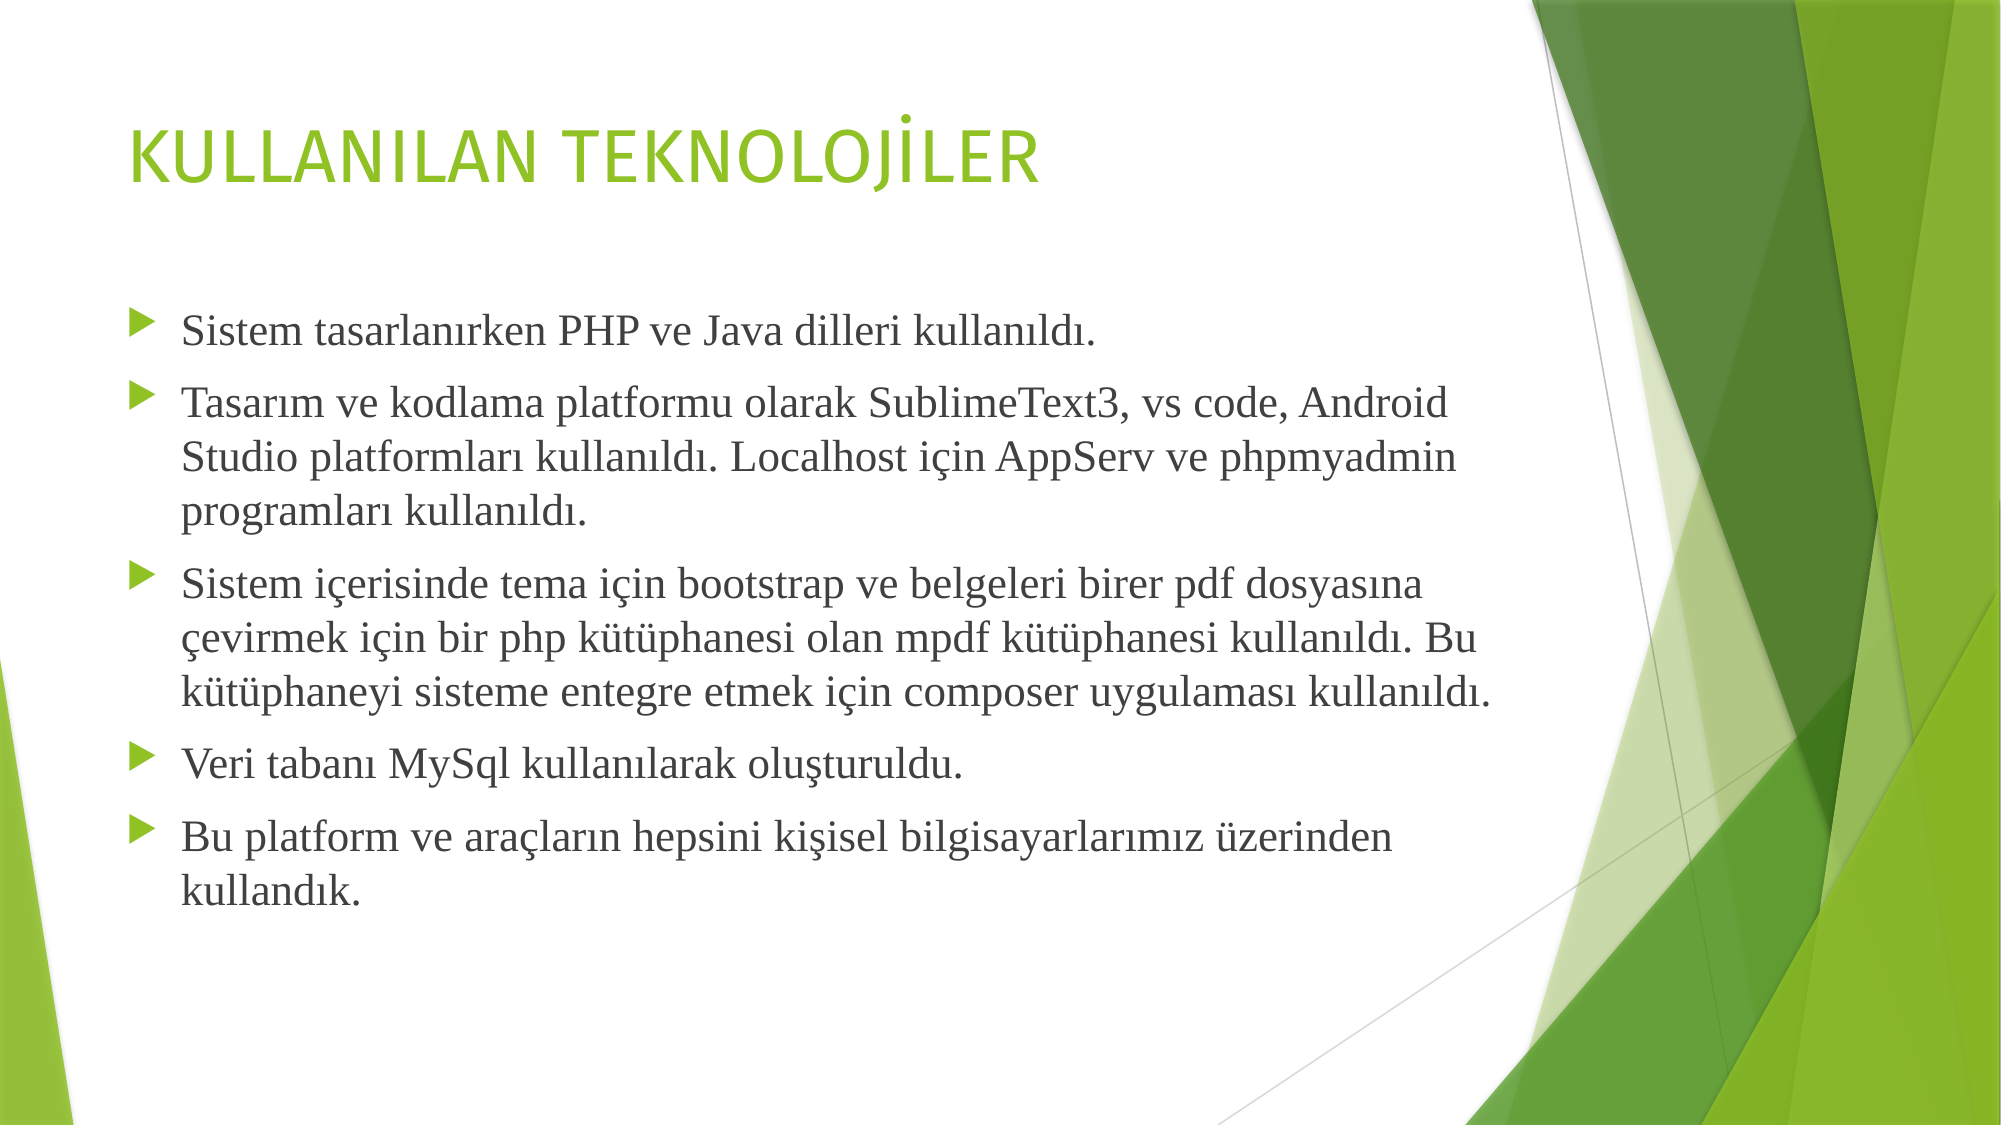

# KULLANILAN TEKNOLOJİLER
Sistem tasarlanırken PHP ve Java dilleri kullanıldı.
Tasarım ve kodlama platformu olarak SublimeText3, vs code, Android Studio platformları kullanıldı. Localhost için AppServ ve phpmyadmin programları kullanıldı.
Sistem içerisinde tema için bootstrap ve belgeleri birer pdf dosyasına çevirmek için bir php kütüphanesi olan mpdf kütüphanesi kullanıldı. Bu kütüphaneyi sisteme entegre etmek için composer uygulaması kullanıldı.
Veri tabanı MySql kullanılarak oluşturuldu.
Bu platform ve araçların hepsini kişisel bilgisayarlarımız üzerinden kullandık.